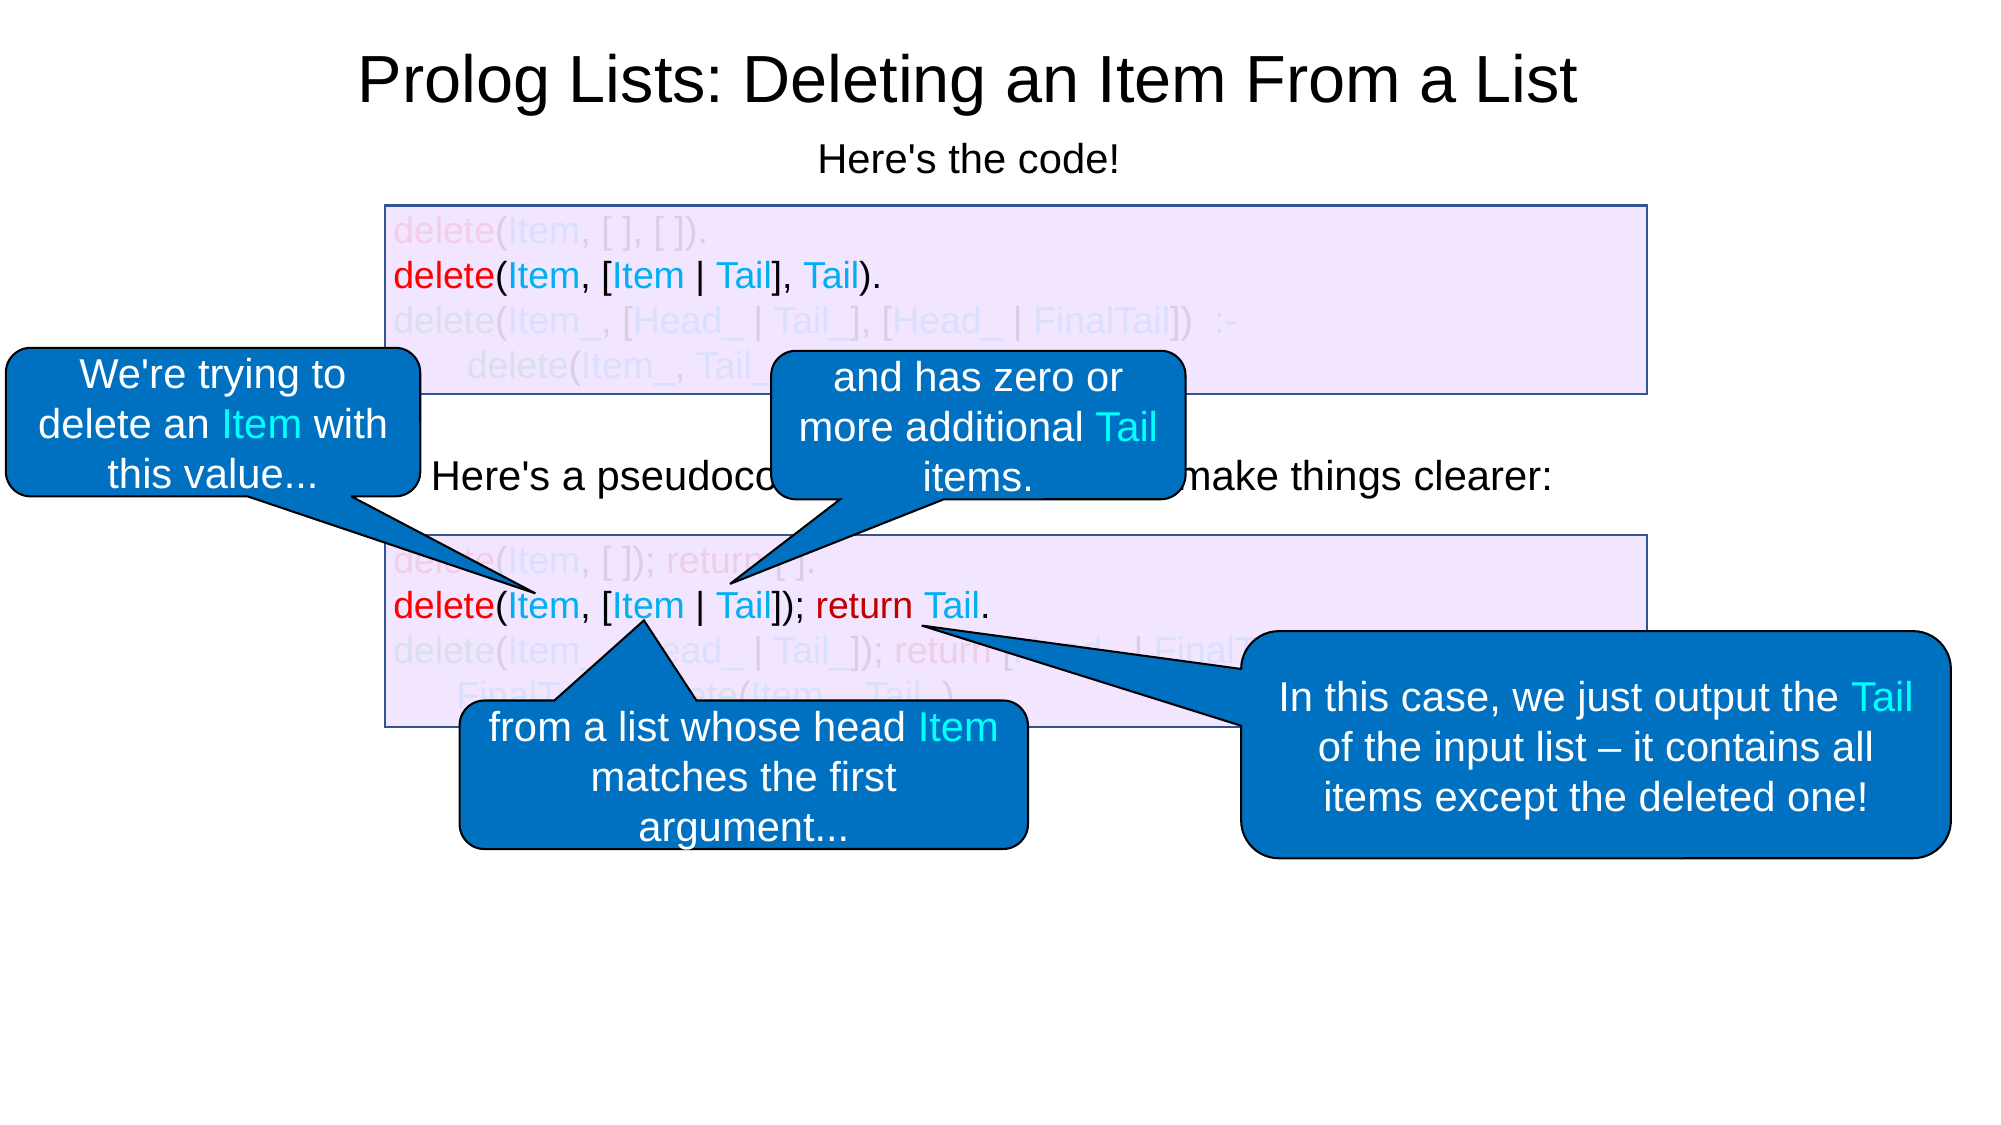

# Prolog Lists: Deleting an Item From a List
Here's the code!
delete(Item, [ ], [ ]).
delete(Item, [Item | Tail], Tail).
delete(Item_, [Head_ | Tail_], [Head_ | FinalTail])  :-
       delete(Item_, Tail_, FinalTail).

We're trying to delete an Item with this value...
and has zero or more additional Tail items.
Here's a pseudocode version that might make things clearer:
delete(Item, [ ]); return [ ].
delete(Item, [Item | Tail]); return Tail.
delete(Item_, [Head_ | Tail_]); return [Head_ | FinalTail]  :-
      FinalTail = delete(Item_, Tail_).

In this case, we just output the Tail of the input list – it contains all items except the deleted one!
from a list whose head Item matches the first argument...